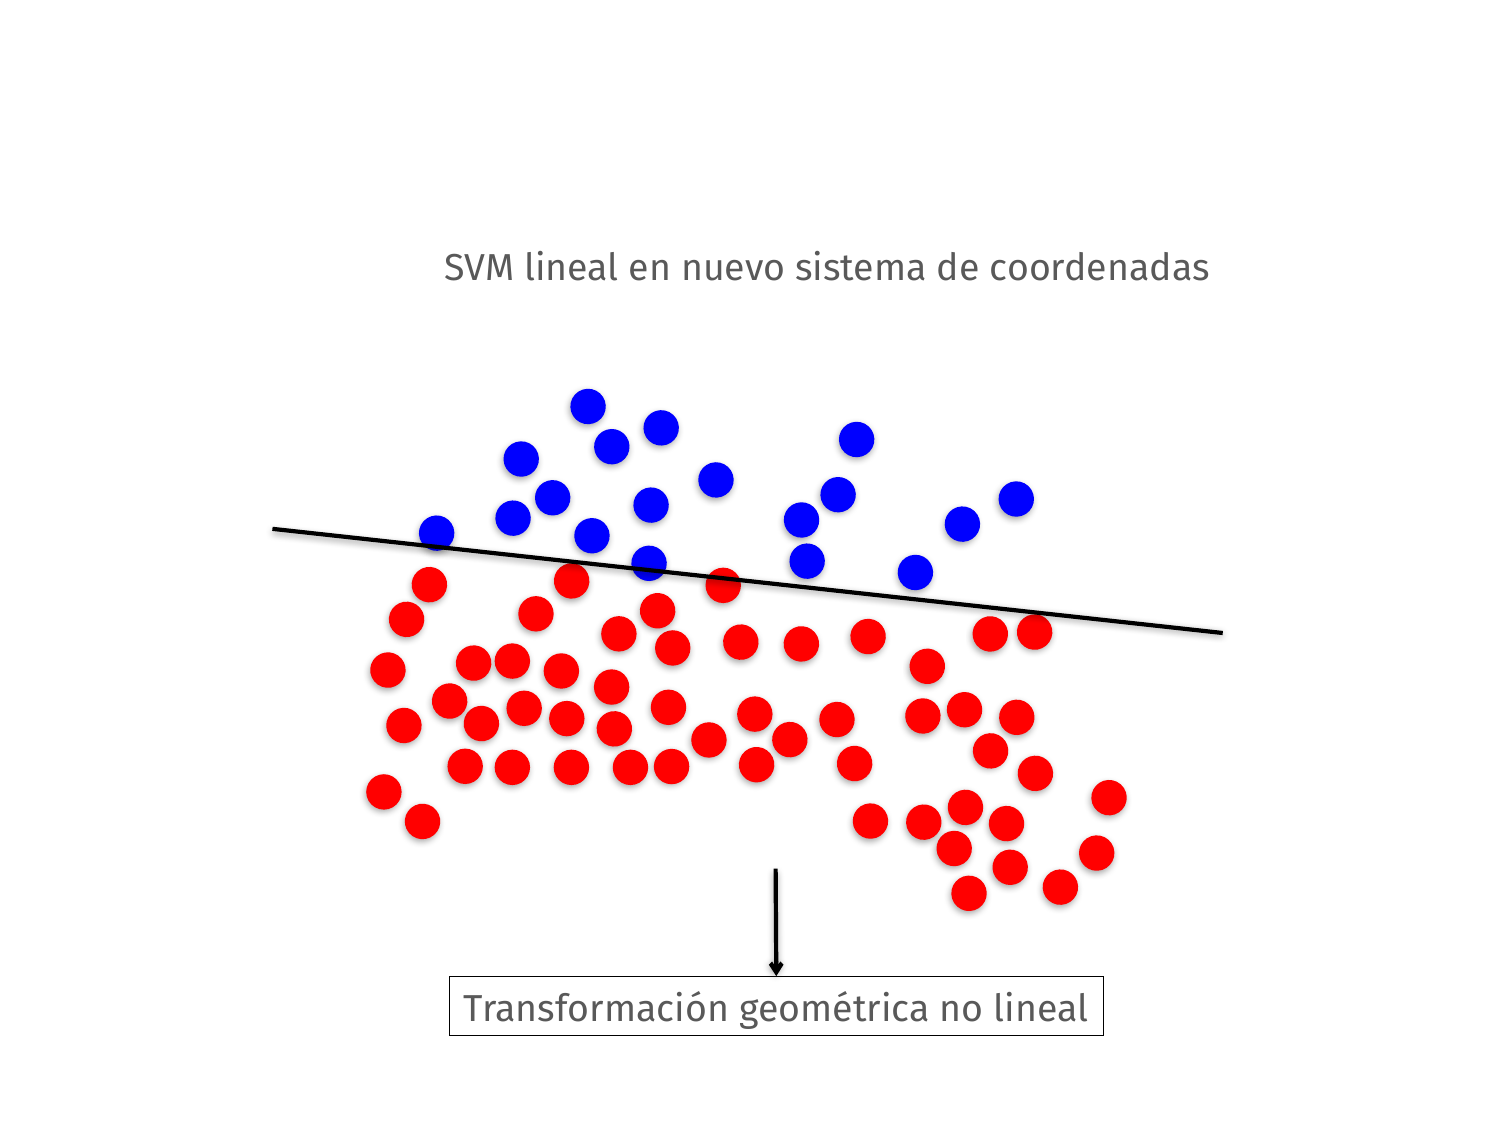

SVM lineal en nuevo sistema de coordenadas

Transformación geométrica no lineal